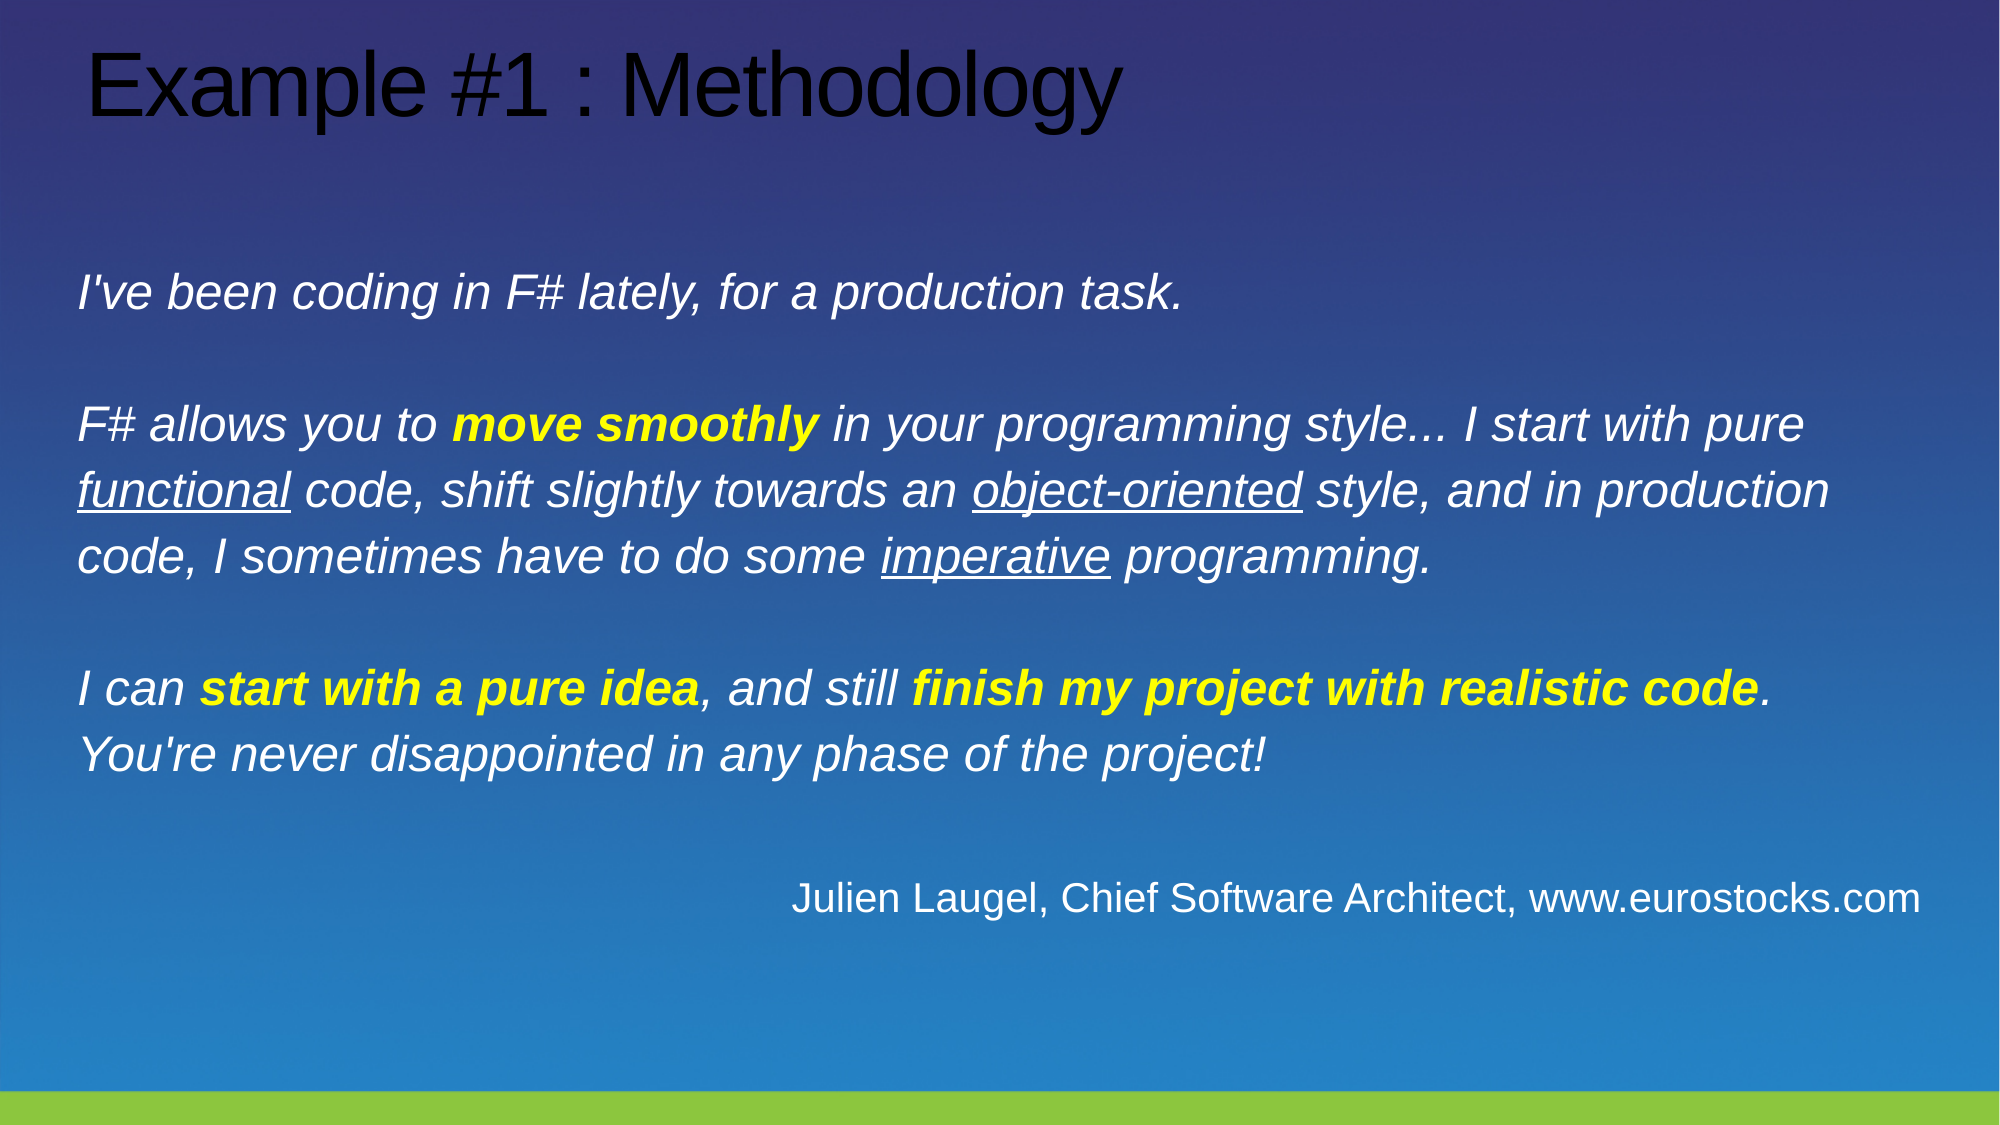

# Example #1 : Methodology

I've been coding in F# lately, for a production task.
F# allows you to move smoothly in your programming style... I start with pure functional code, shift slightly towards an object-oriented style, and in production code, I sometimes have to do some imperative programming.

I can start with a pure idea, and still finish my project with realistic code. You're never disappointed in any phase of the project!

Julien Laugel, Chief Software Architect, www.eurostocks.com